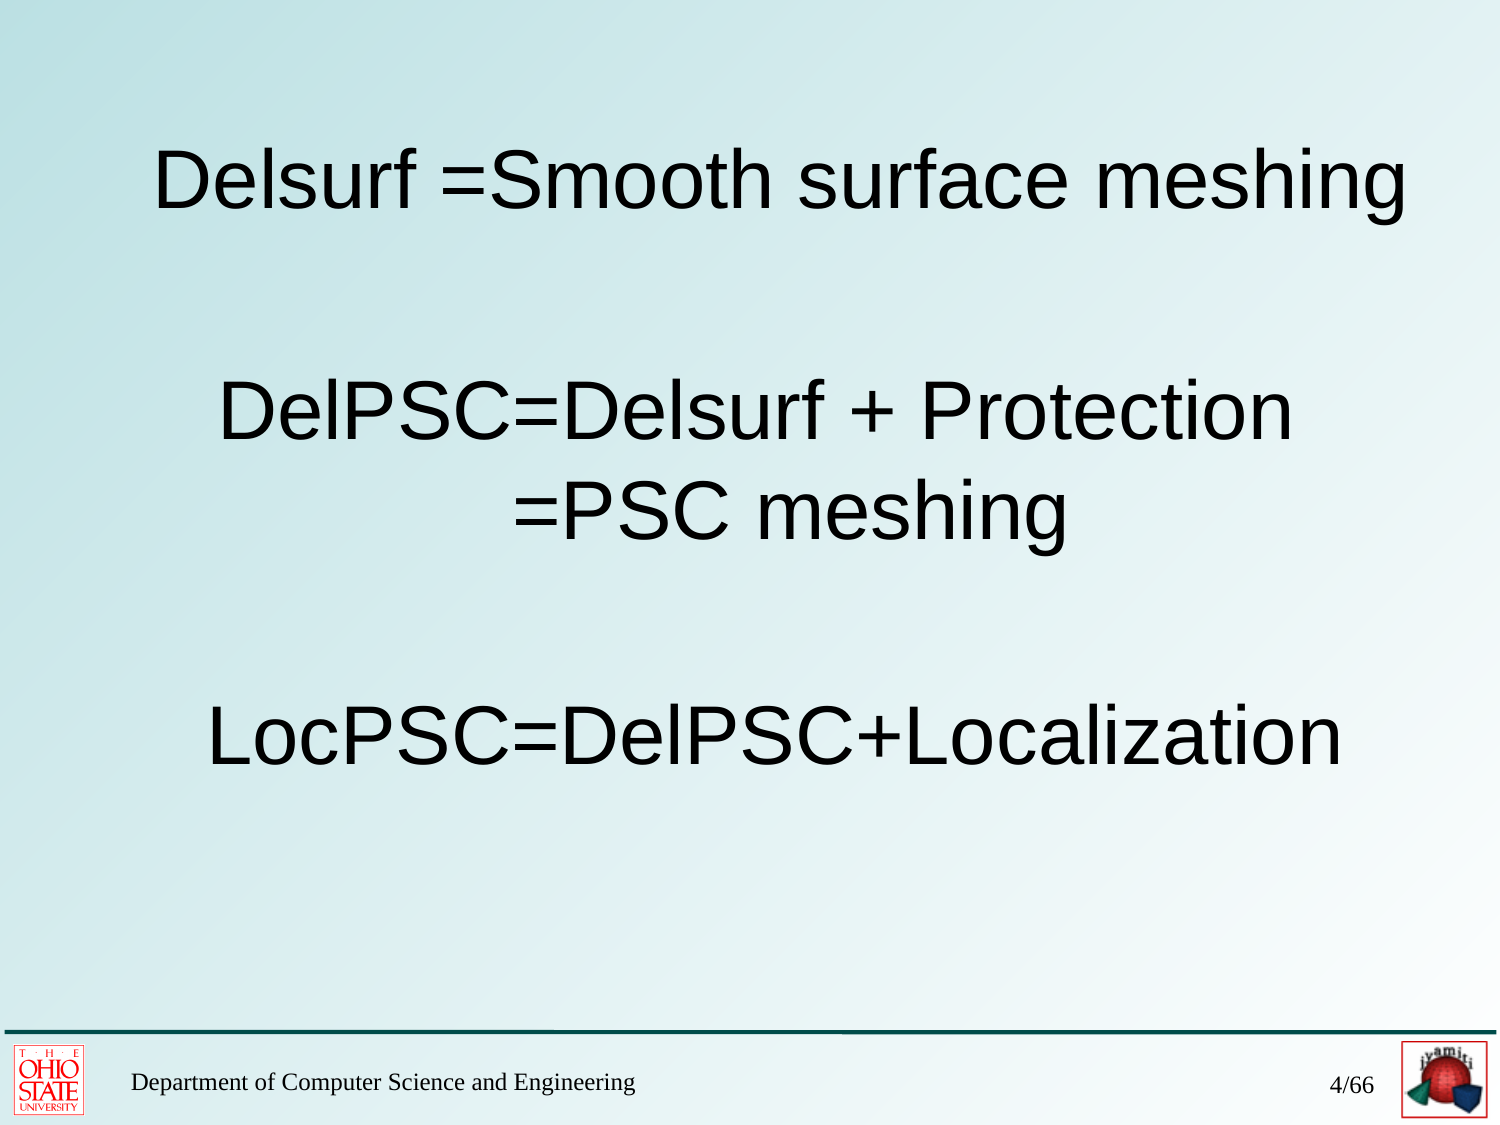

# Delsurf =Smooth surface meshing
DelPSC=Delsurf + Protection
   =PSC meshing
LocPSC=DelPSC+Localization